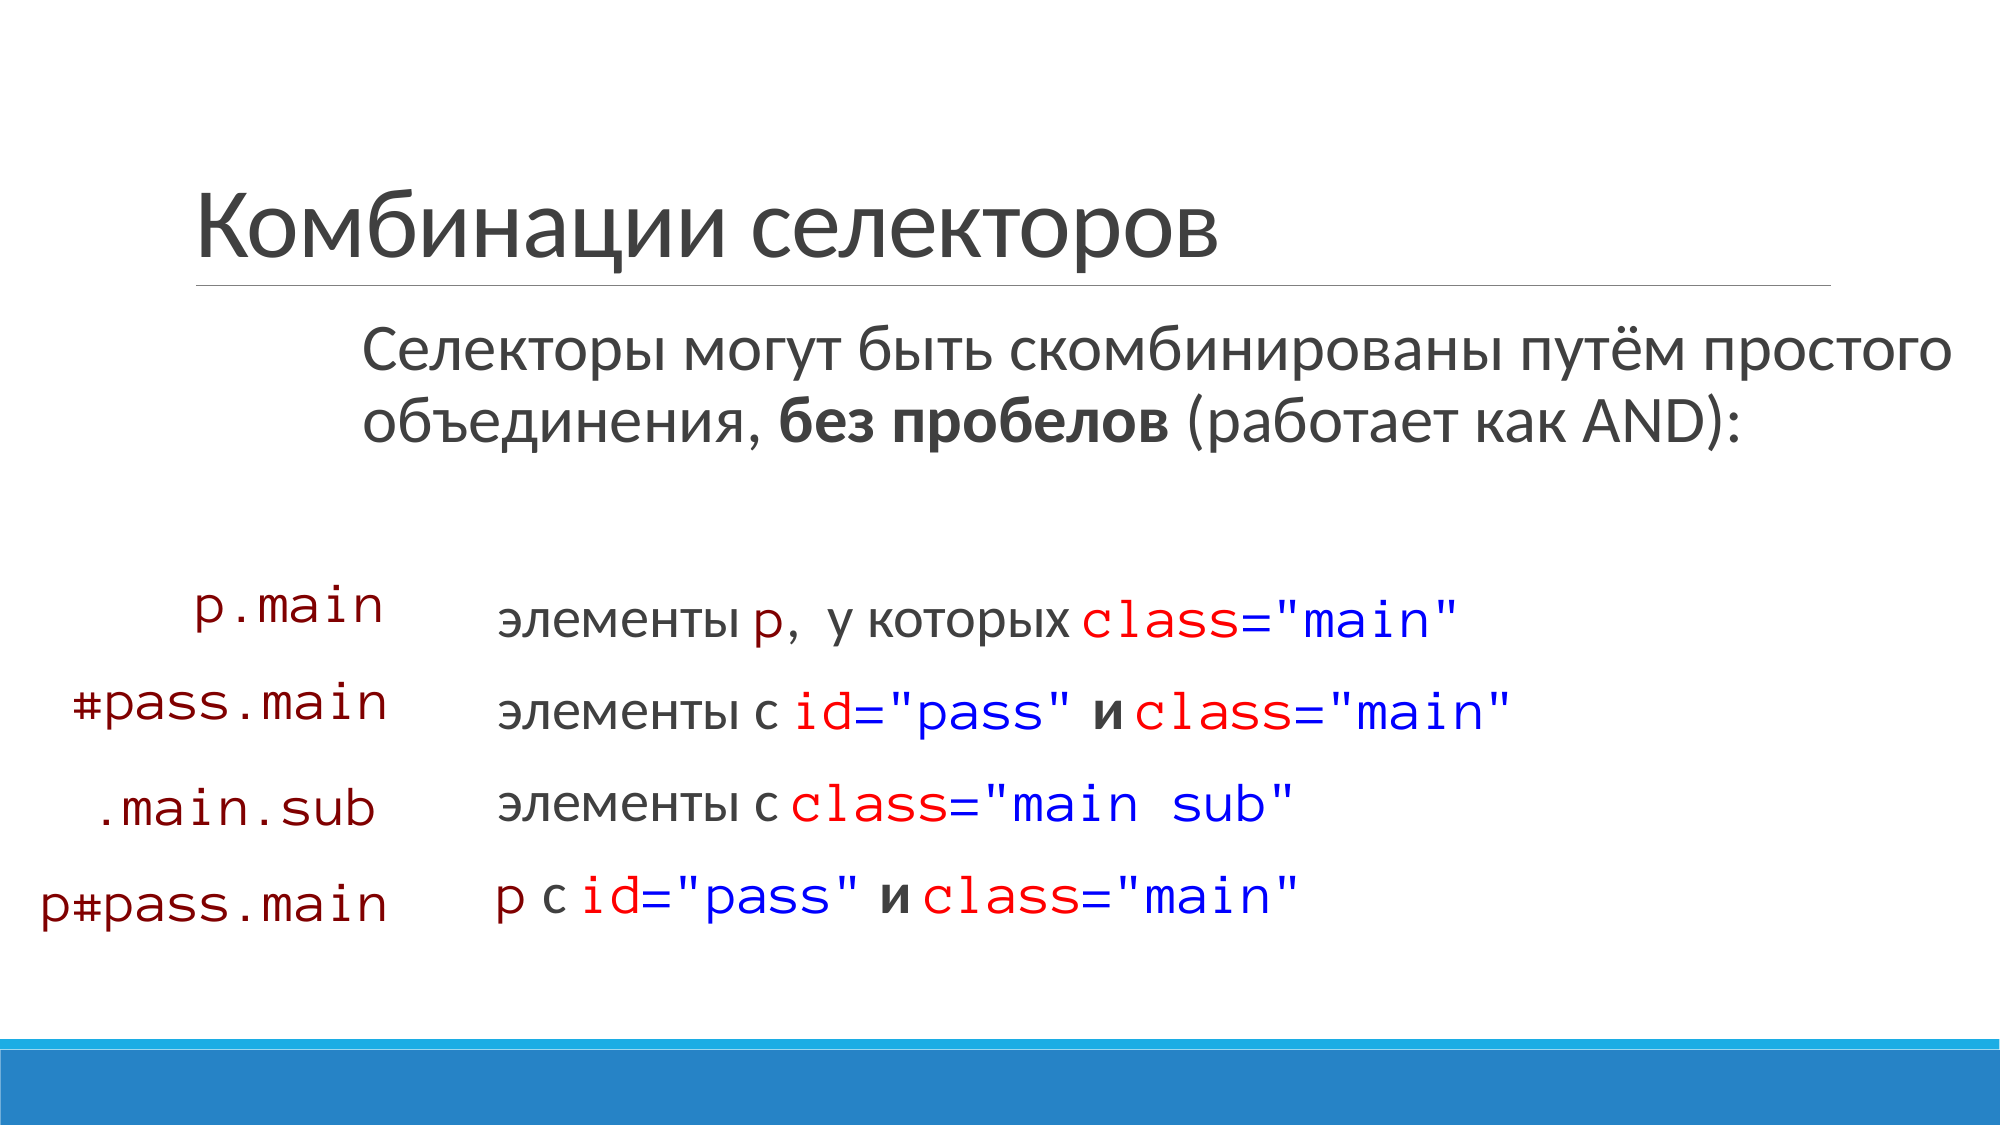

# Комбинации селекторов
Селекторы могут быть скомбинированы путём простого объединения, без пробелов (работает как AND):

	элементы p,  у которых class="main"
	элементы c id="pass" и class="main"
	элементы c class="main sub"
	p c id="pass" и class="main"

p.main
#pass.main
.main.sub
p#pass.main